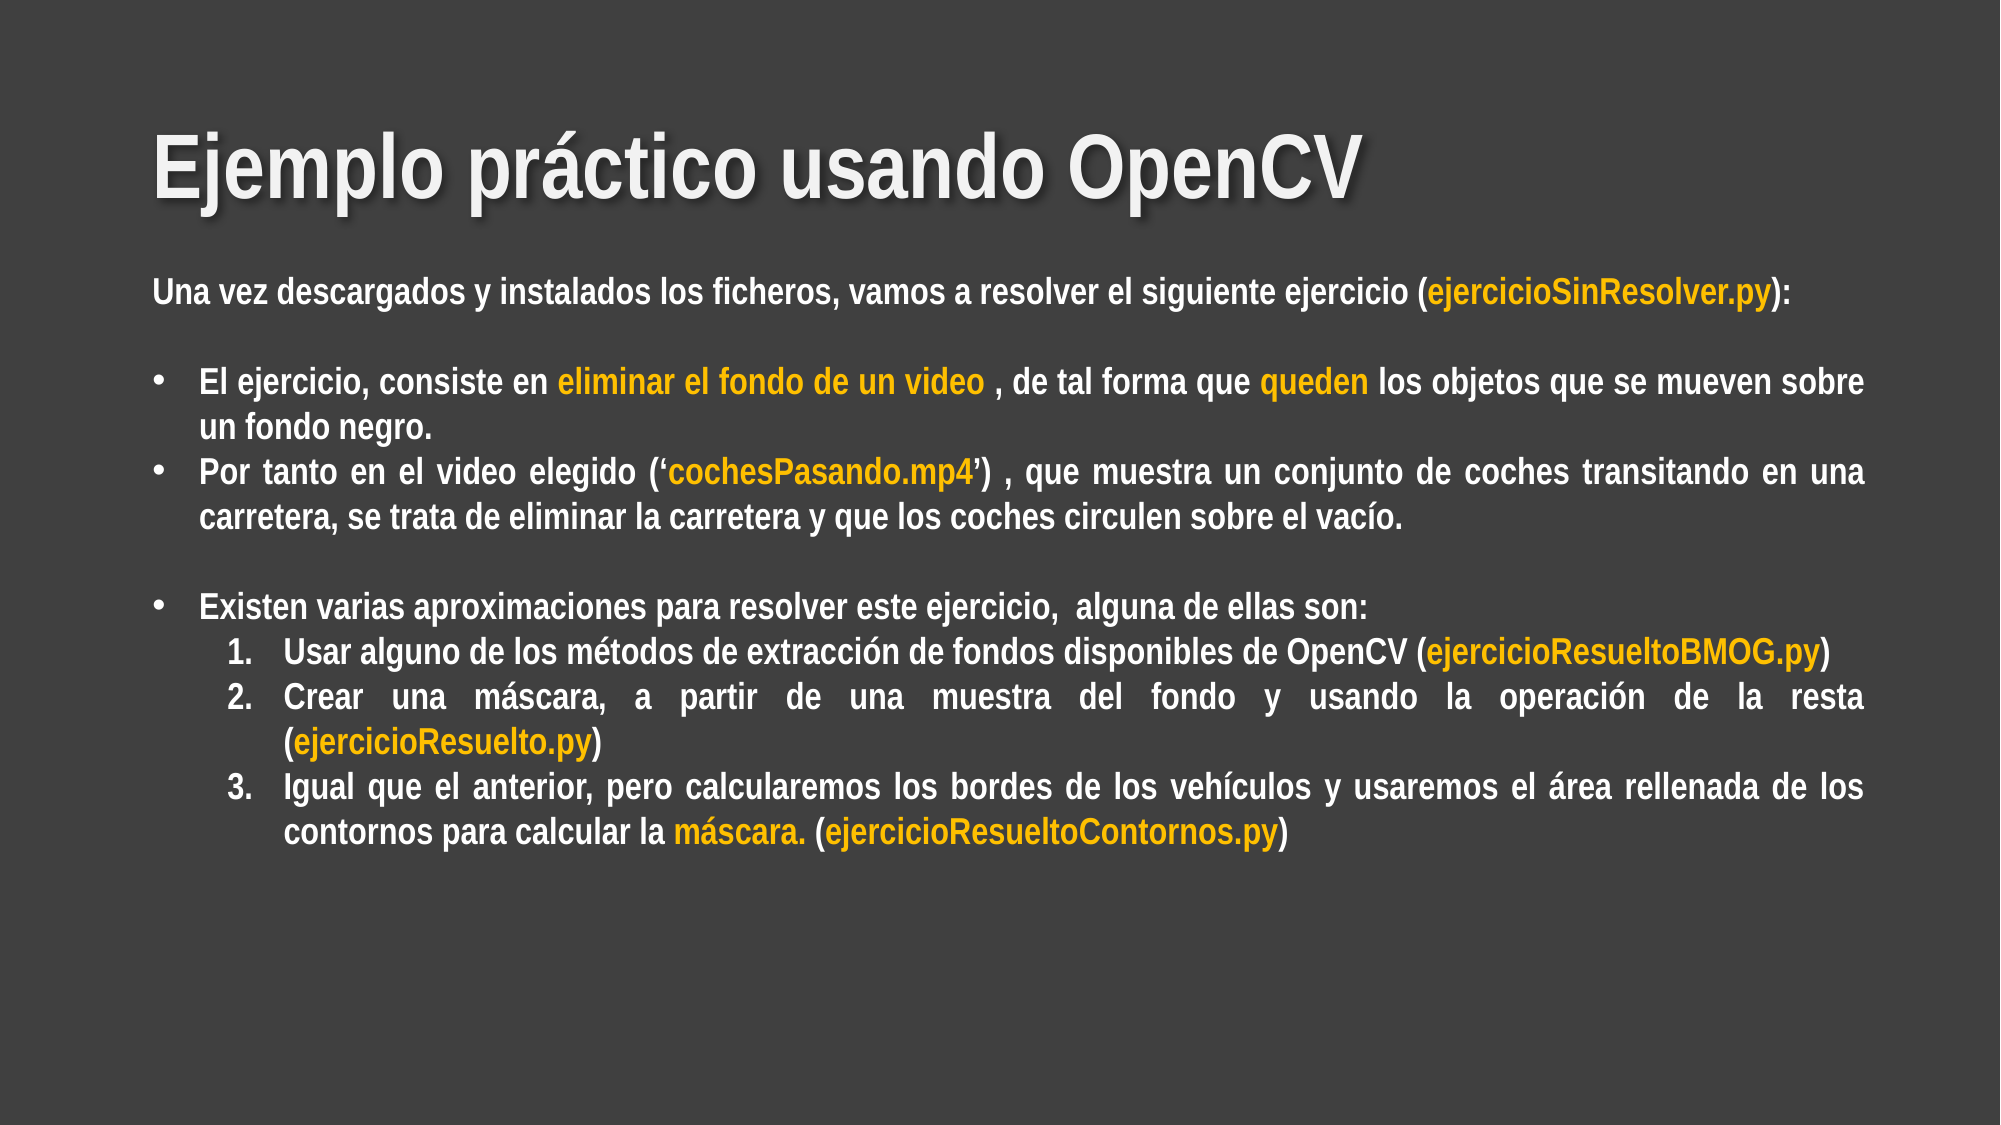

# Ejemplo práctico usando OpenCV
Una vez descargados y instalados los ficheros, vamos a resolver el siguiente ejercicio (ejercicioSinResolver.py):

El ejercicio, consiste en eliminar el fondo de un video , de tal forma que queden los objetos que se mueven sobre un fondo negro.
Por tanto en el video elegido (‘cochesPasando.mp4’) , que muestra un conjunto de coches transitando en una carretera, se trata de eliminar la carretera y que los coches circulen sobre el vacío.

Existen varias aproximaciones para resolver este ejercicio,  alguna de ellas son:
Usar alguno de los métodos de extracción de fondos disponibles de OpenCV (ejercicioResueltoBMOG.py)
Crear una máscara, a partir de una muestra del fondo y usando la operación de la resta (ejercicioResuelto.py)
Igual que el anterior, pero calcularemos los bordes de los vehículos y usaremos el área rellenada de los contornos para calcular la máscara. (ejercicioResueltoContornos.py)